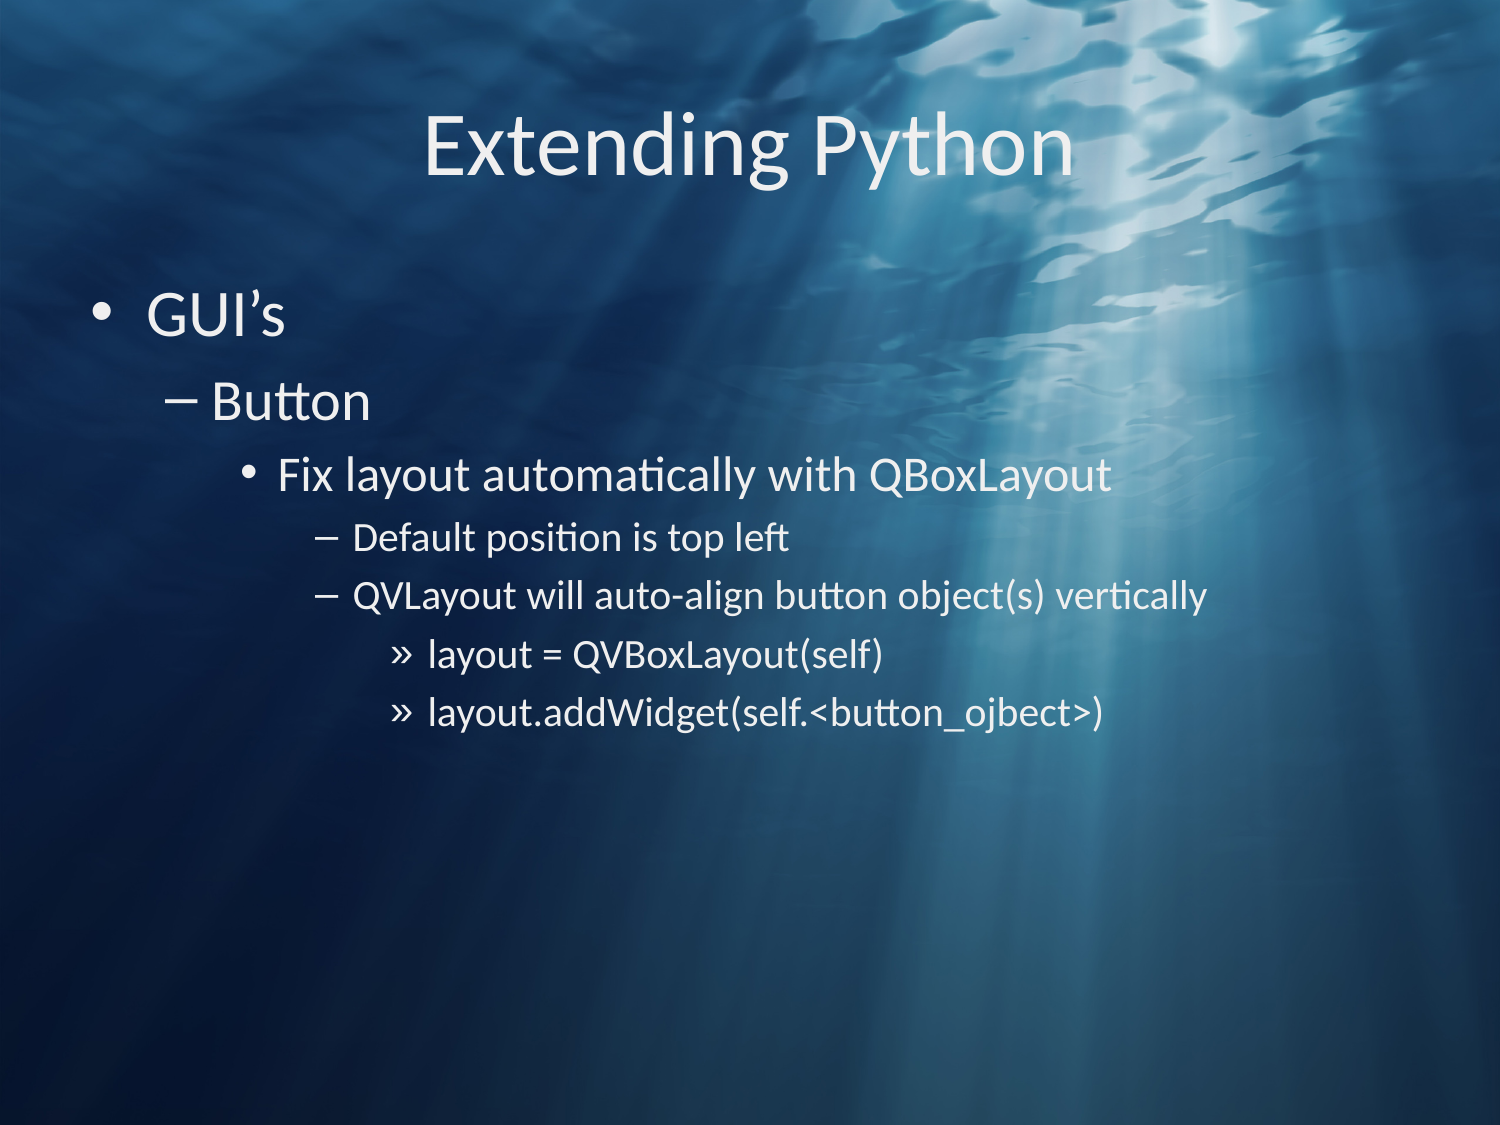

# Extending Python
GUI’s
Button
Fix layout automatically with QBoxLayout
Default position is top left
QVLayout will auto-align button object(s) vertically
layout = QVBoxLayout(self)
layout.addWidget(self.<button_ojbect>)